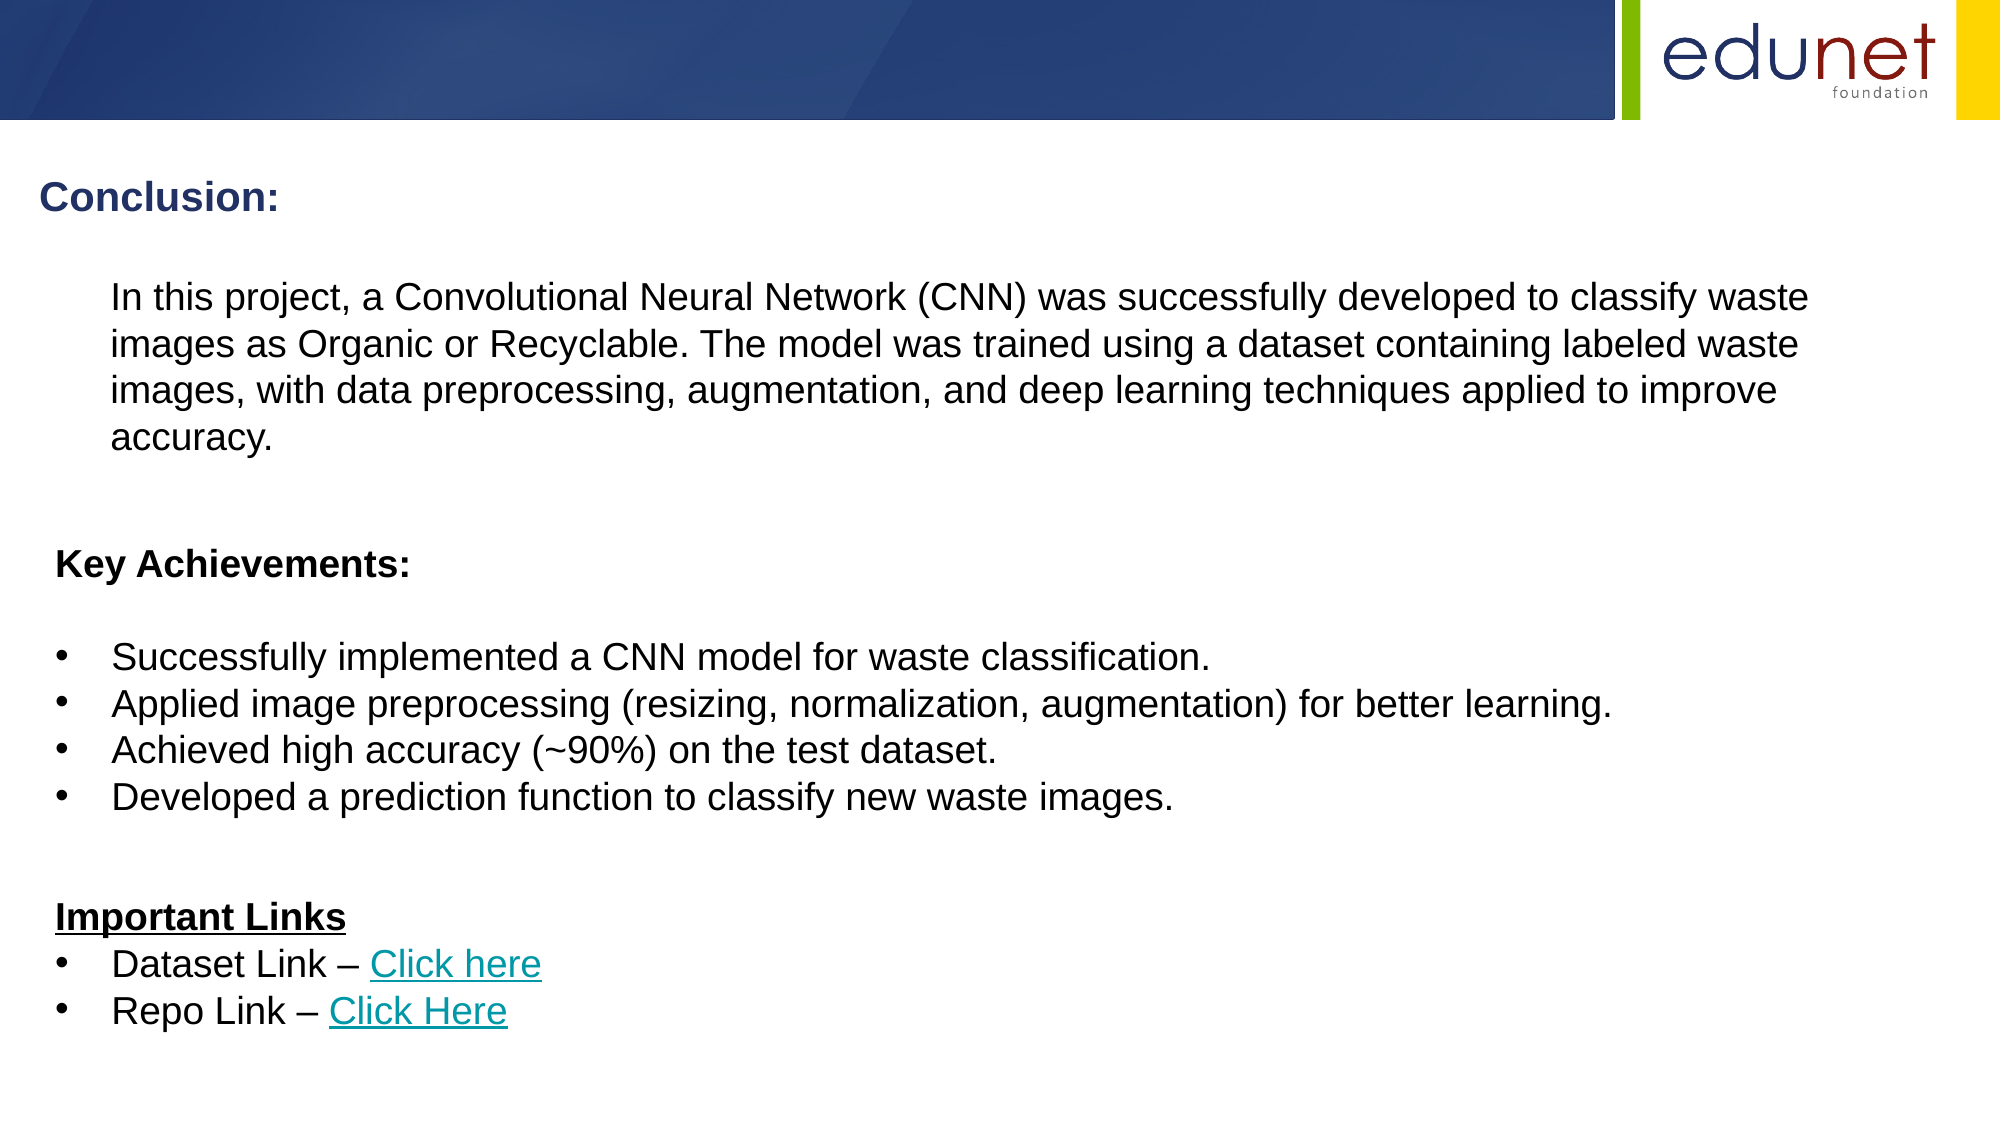

Conclusion:
In this project, a Convolutional Neural Network (CNN) was successfully developed to classify waste images as Organic or Recyclable. The model was trained using a dataset containing labeled waste images, with data preprocessing, augmentation, and deep learning techniques applied to improve accuracy.
Key Achievements:

Successfully implemented a CNN model for waste classification.
Applied image preprocessing (resizing, normalization, augmentation) for better learning.
Achieved high accuracy (~90%) on the test dataset.
Developed a prediction function to classify new waste images.
Important Links
Dataset Link – Click here
Repo Link – Click Here